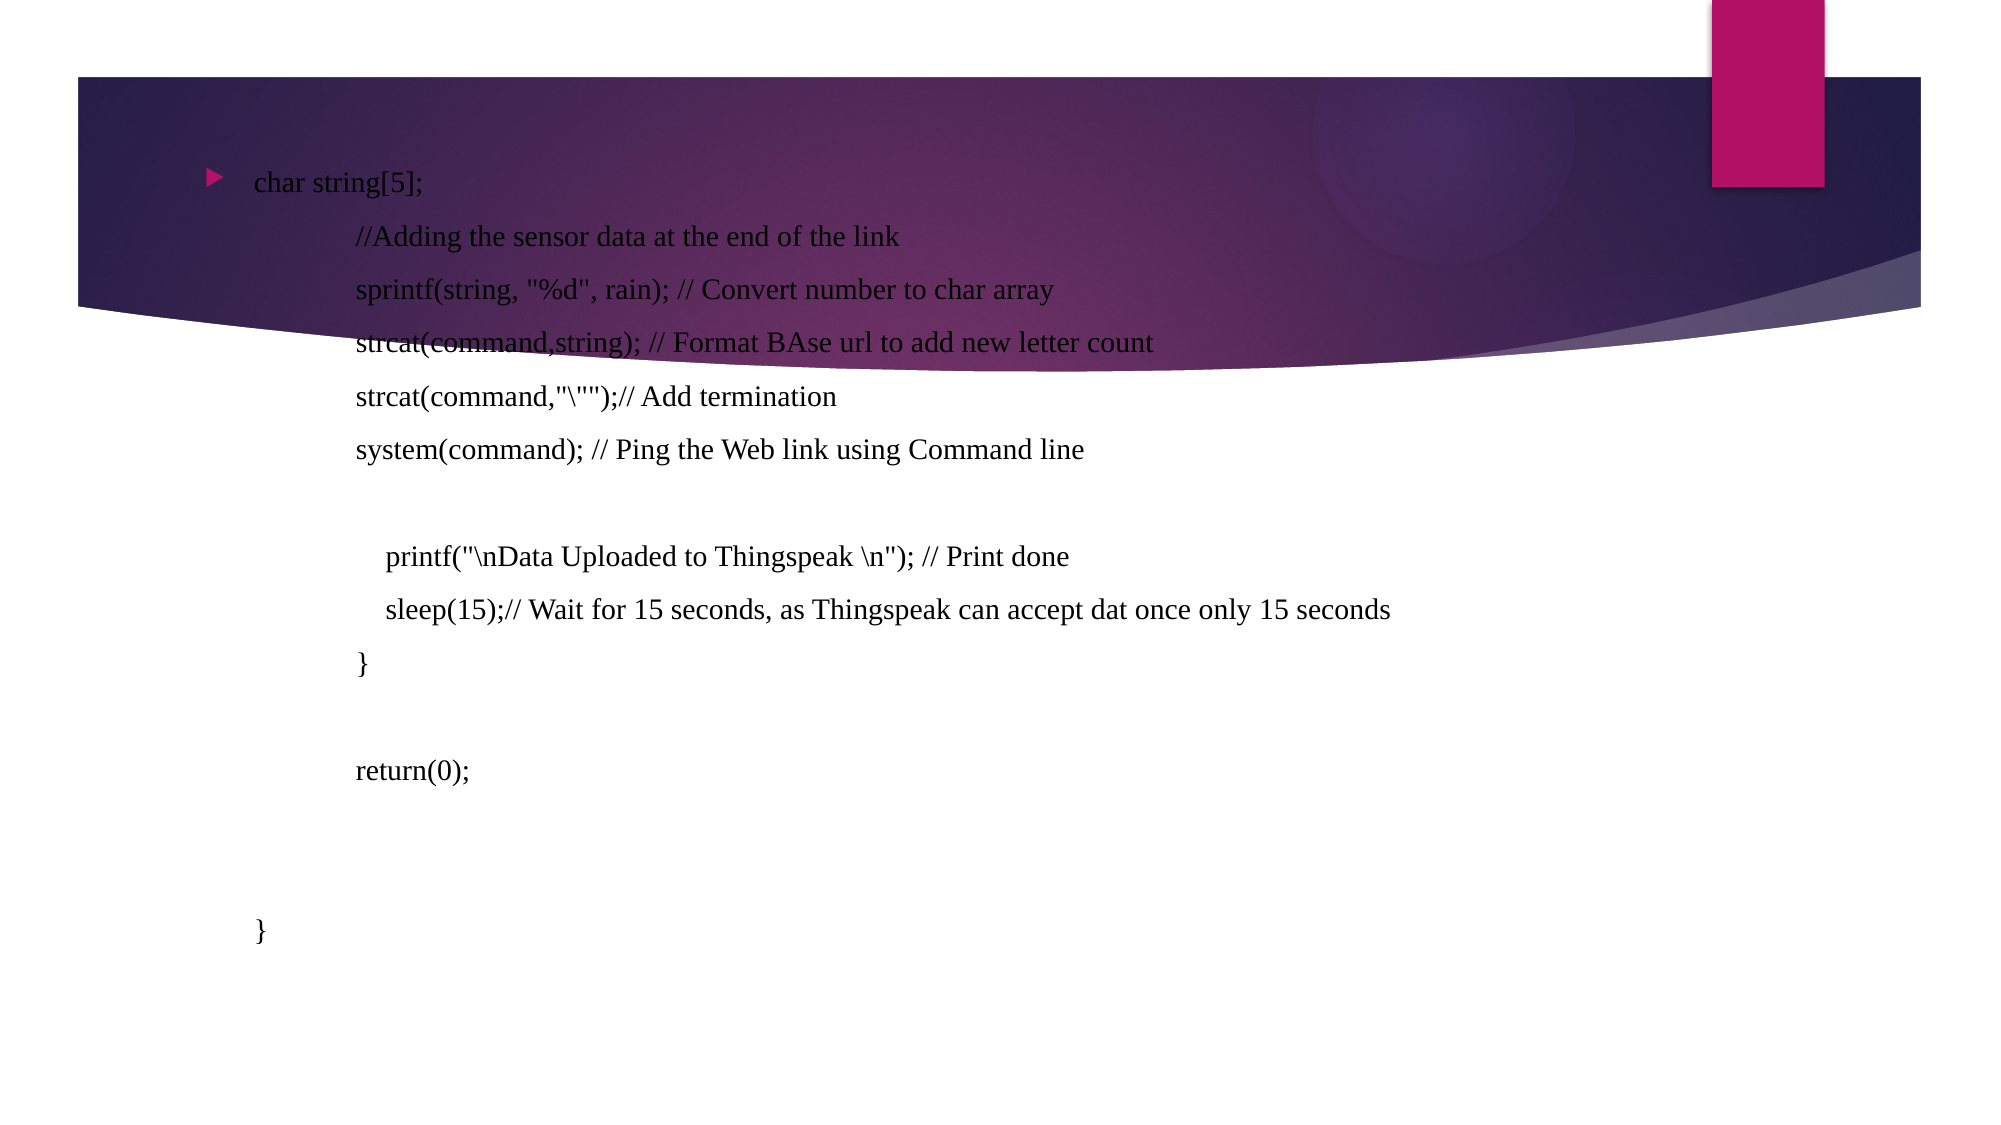

char string[5];
		//Adding the sensor data at the end of the link
		sprintf(string, "%d", rain); // Convert number to char array
		strcat(command,string); // Format BAse url to add new letter count
		strcat(command,"\"");// Add termination
		system(command); // Ping the Web link using Command line
	    printf("\nData Uploaded to Thingspeak \n"); // Print done
	    sleep(15);// Wait for 15 seconds, as Thingspeak can accept dat once only 15 seconds
	}
  	return(0);
}